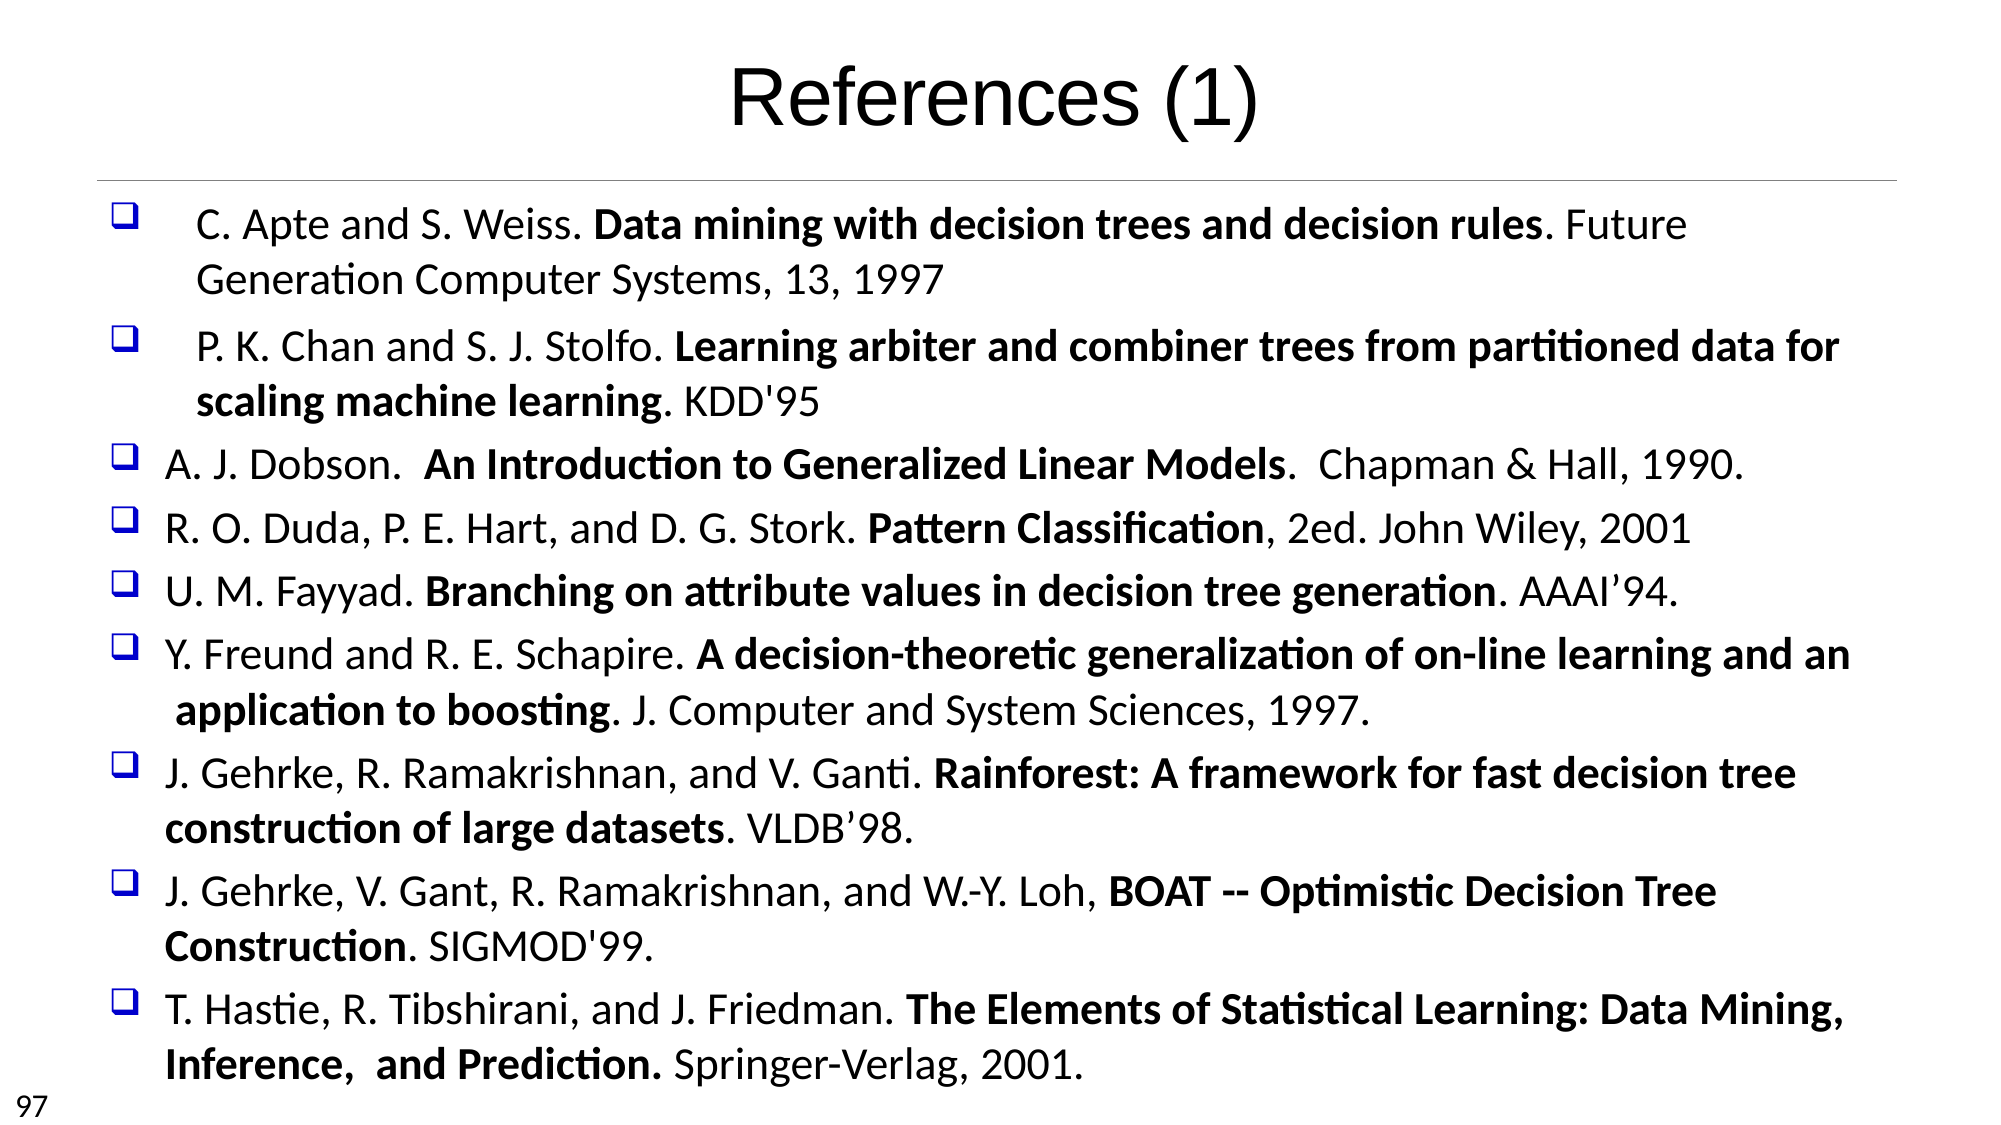

# References (1)
C. Apte and S. Weiss. Data mining with decision trees and decision rules. Future Generation Computer Systems, 13, 1997
P. K. Chan and S. J. Stolfo. Learning arbiter and combiner trees from partitioned data for scaling machine learning. KDD'95
A. J. Dobson.  An Introduction to Generalized Linear Models.  Chapman & Hall, 1990.
R. O. Duda, P. E. Hart, and D. G. Stork. Pattern Classification, 2ed. John Wiley, 2001
U. M. Fayyad. Branching on attribute values in decision tree generation. AAAI’94.
Y. Freund and R. E. Schapire. A decision-theoretic generalization of on-line learning and an  application to boosting. J. Computer and System Sciences, 1997.
J. Gehrke, R. Ramakrishnan, and V. Ganti. Rainforest: A framework for fast decision tree construction of large datasets. VLDB’98.
J. Gehrke, V. Gant, R. Ramakrishnan, and W.-Y. Loh, BOAT -- Optimistic Decision Tree Construction. SIGMOD'99.
T. Hastie, R. Tibshirani, and J. Friedman. The Elements of Statistical Learning: Data Mining, Inference,  and Prediction. Springer-Verlag, 2001.